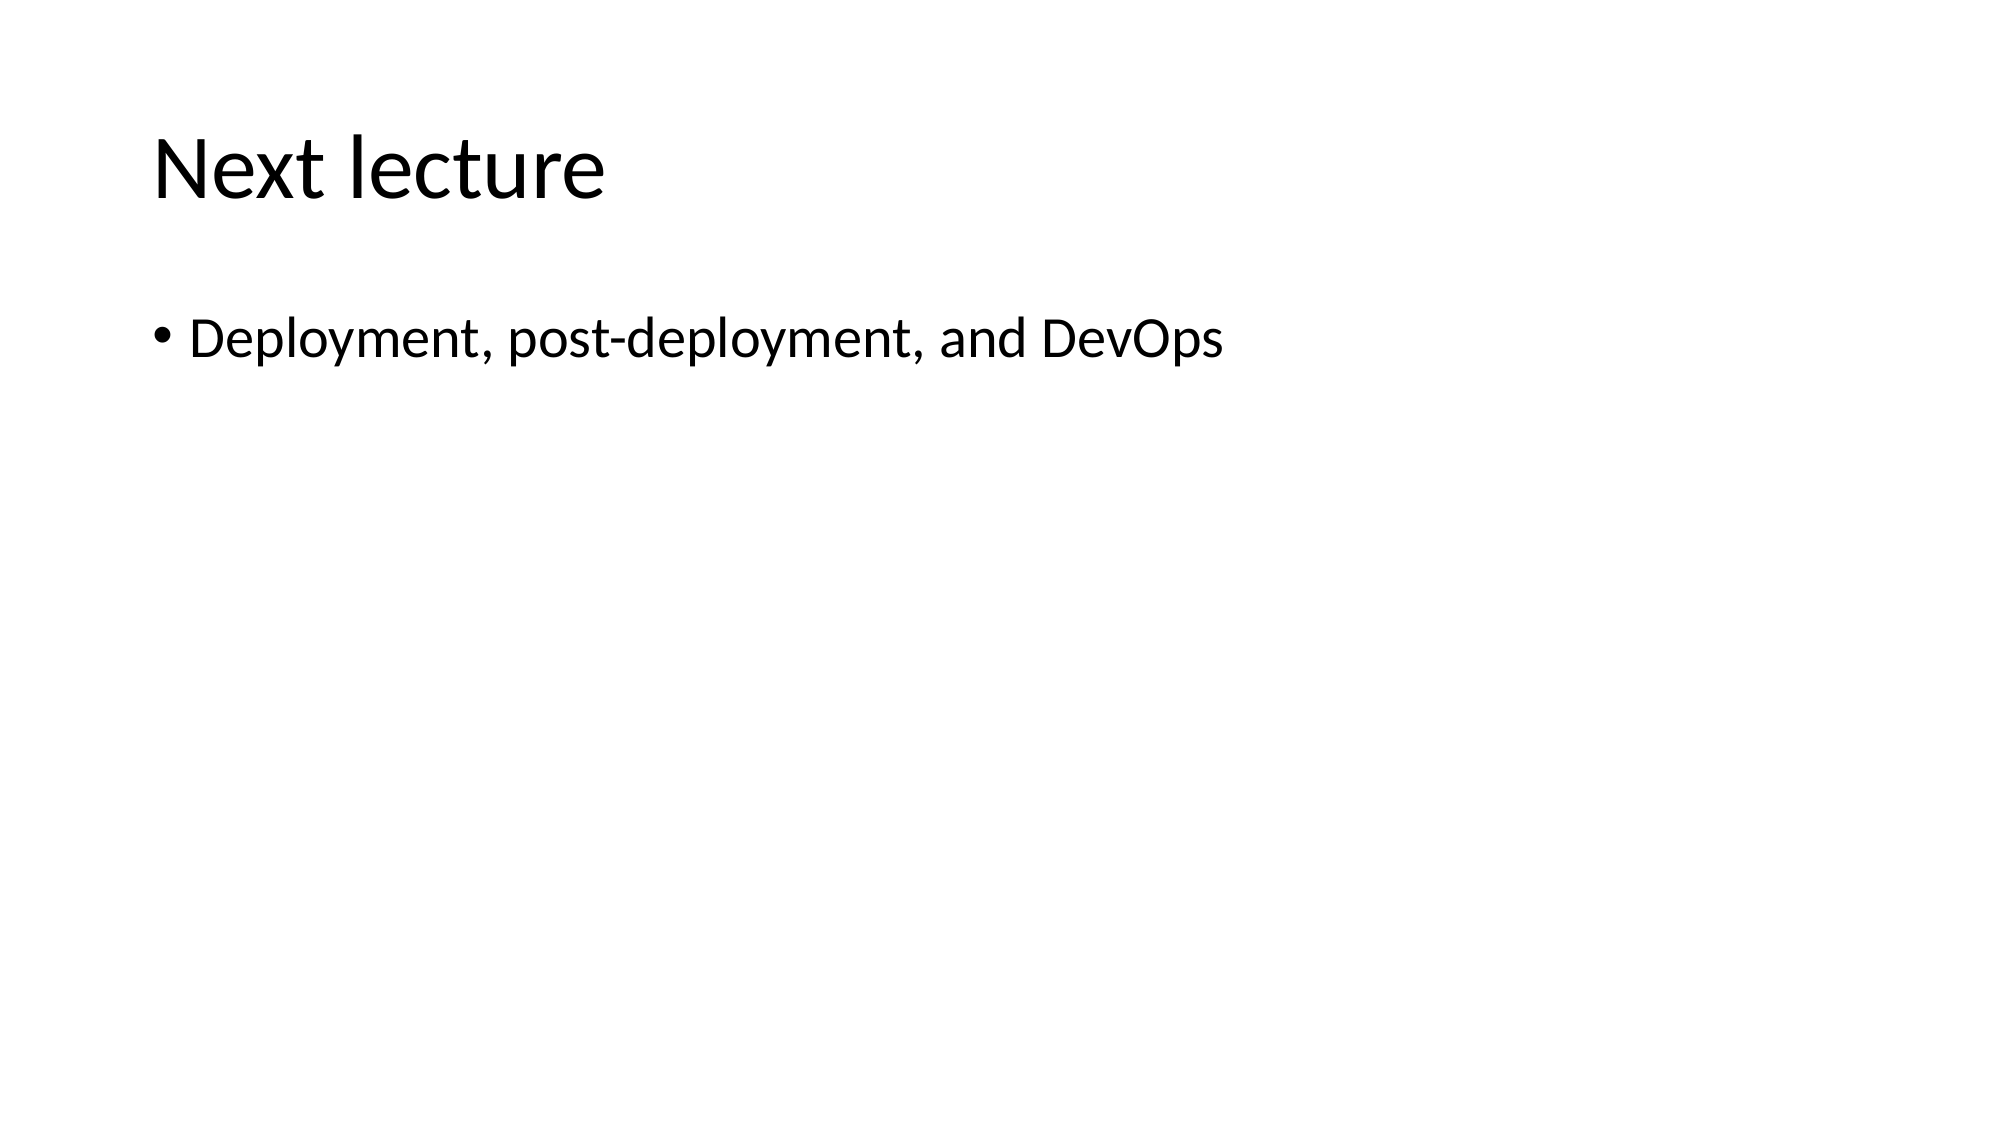

# Next lecture
Deployment, post-deployment, and DevOps